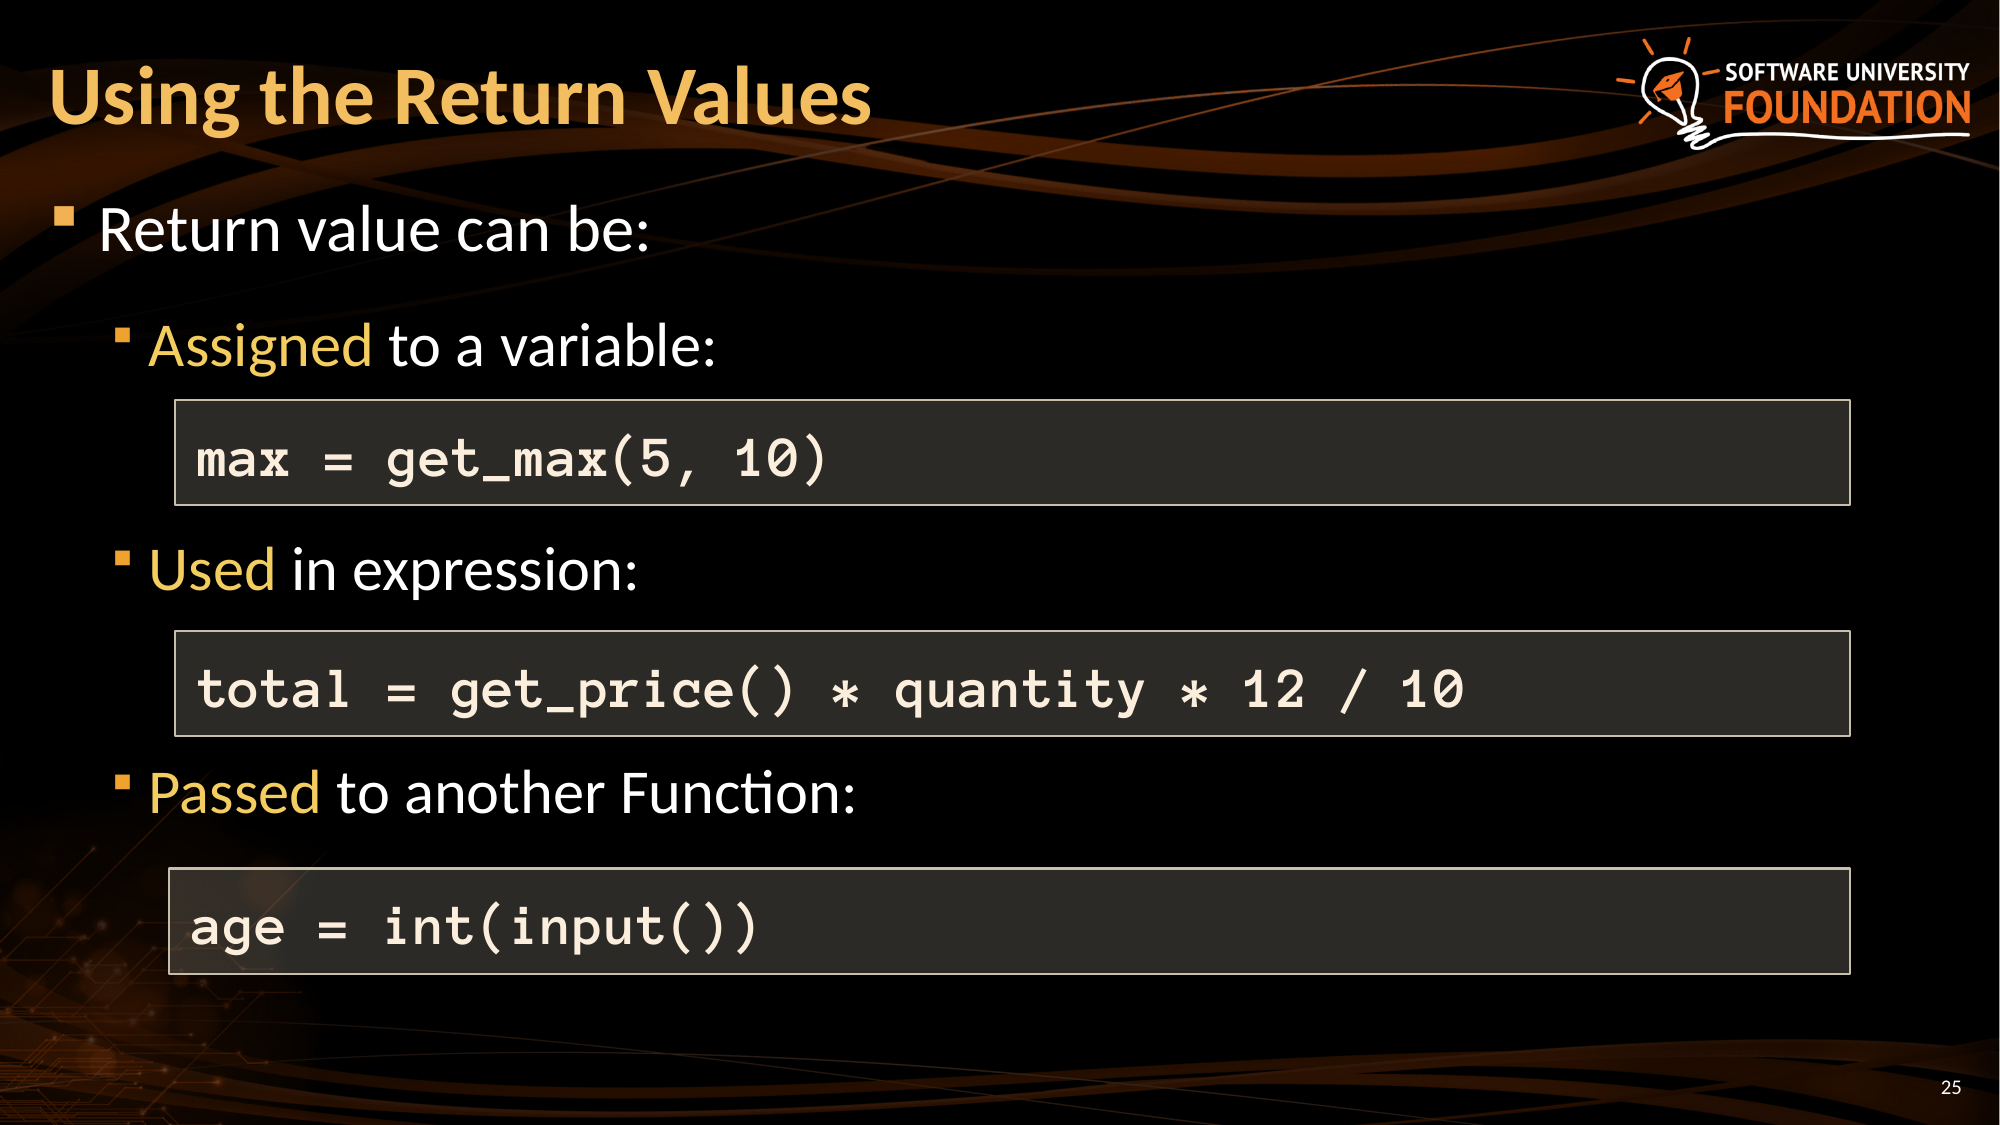

# Using the Return Values
Return value can be:
Assigned to a variable:

Used in expression:

Passed to another Function:
max = get_max(5, 10)
total = get_price() * quantity * 12 / 10
age = int(input())
25